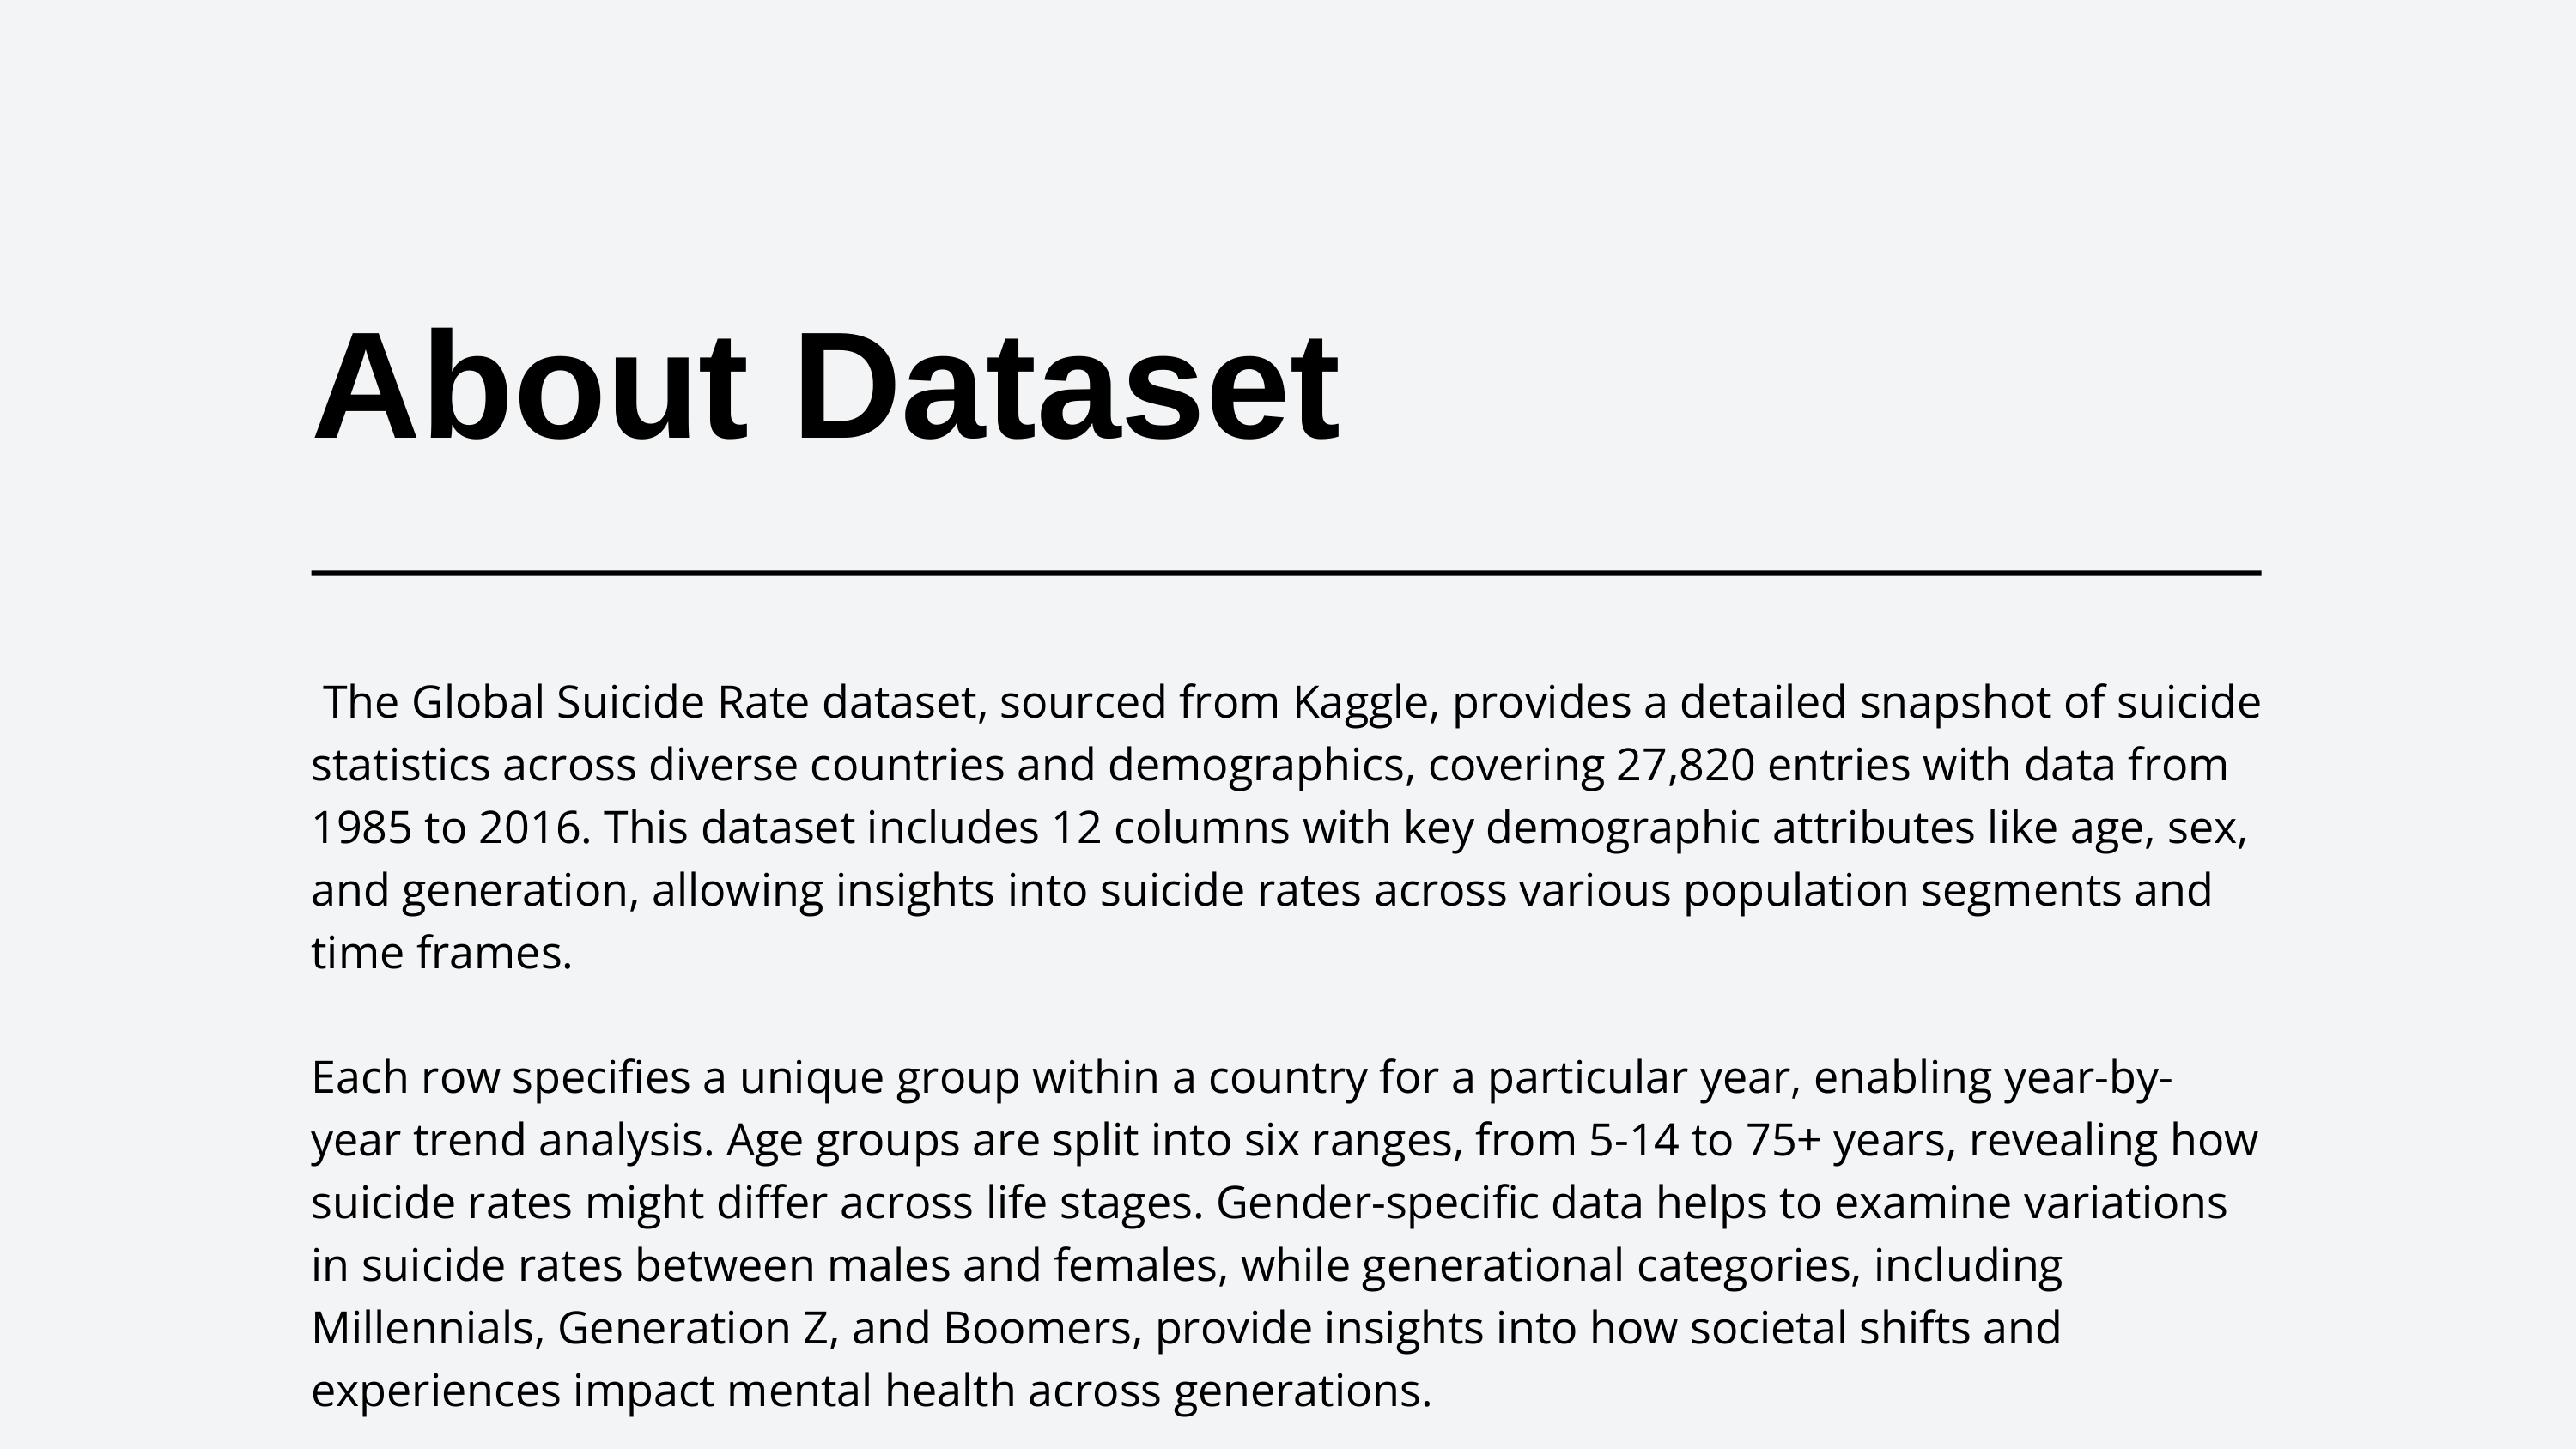

About Dataset

 The Global Suicide Rate dataset, sourced from Kaggle, provides a detailed snapshot of suicide statistics across diverse countries and demographics, covering 27,820 entries with data from 1985 to 2016. This dataset includes 12 columns with key demographic attributes like age, sex, and generation, allowing insights into suicide rates across various population segments and time frames.

Each row specifies a unique group within a country for a particular year, enabling year-by-year trend analysis. Age groups are split into six ranges, from 5-14 to 75+ years, revealing how suicide rates might differ across life stages. Gender-specific data helps to examine variations in suicide rates between males and females, while generational categories, including Millennials, Generation Z, and Boomers, provide insights into how societal shifts and experiences impact mental health across generations.